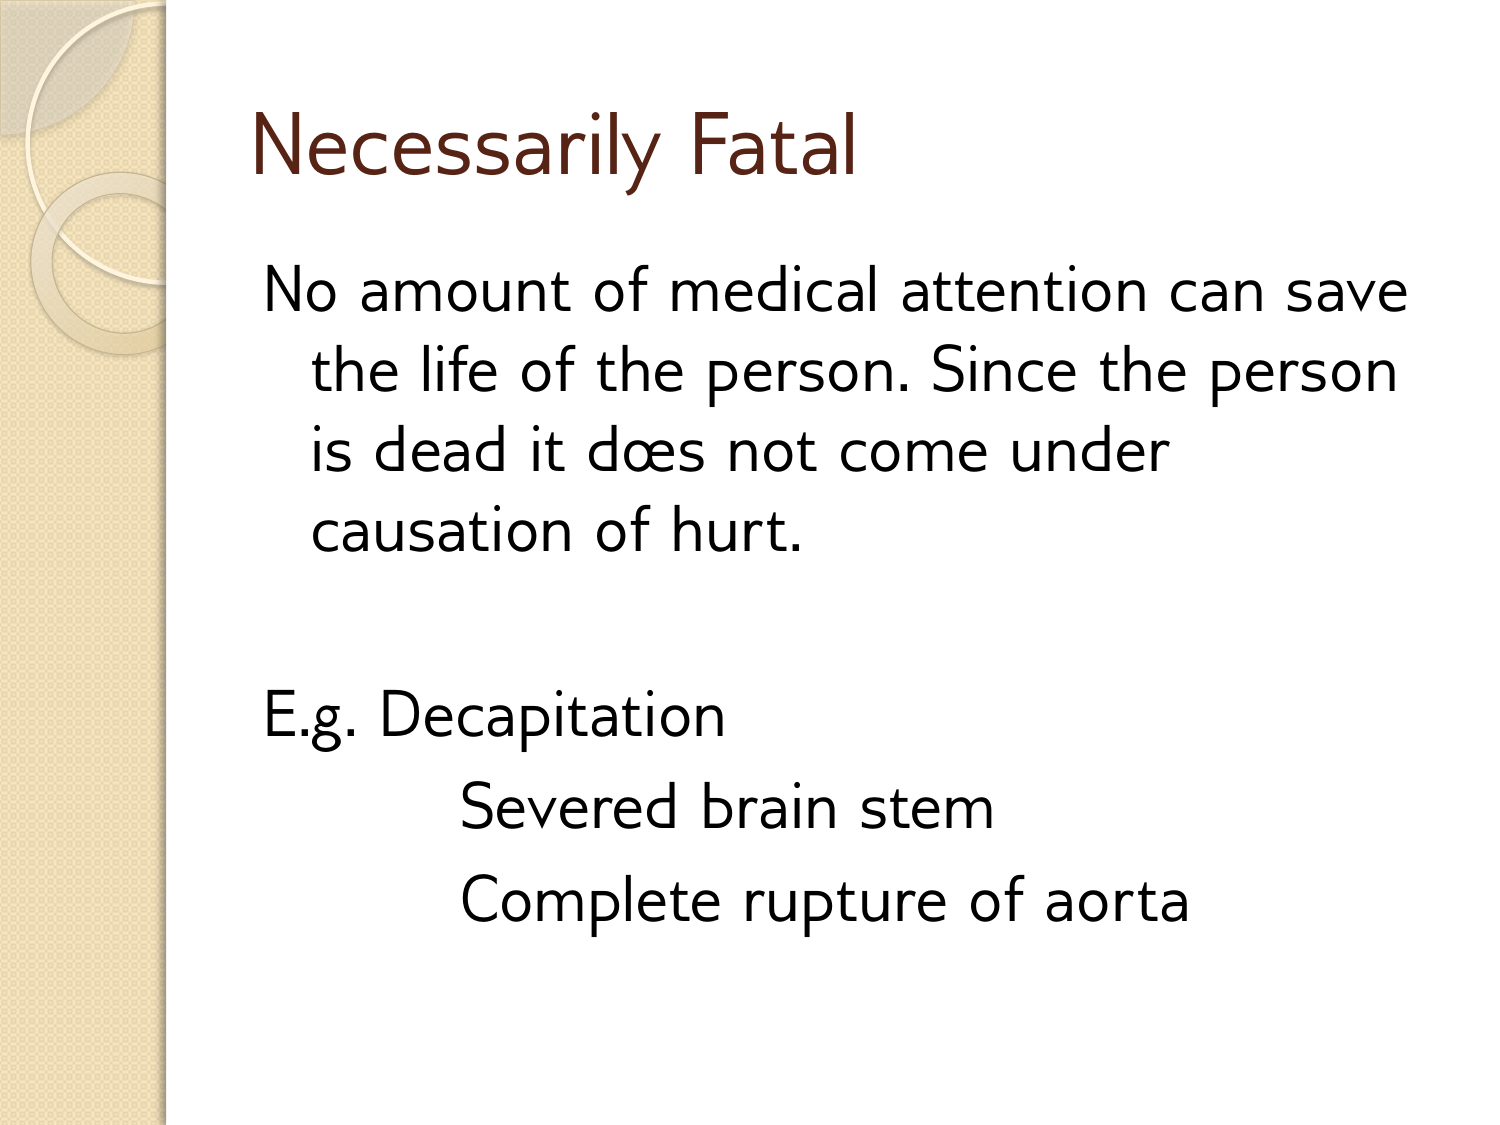

# Necessarily Fatal
No amount of medical attention can save the life of the person. Since the person is dead it does not come under causation of hurt.

E.g. Decapitation
		Severed brain stem
		Complete rupture of aorta